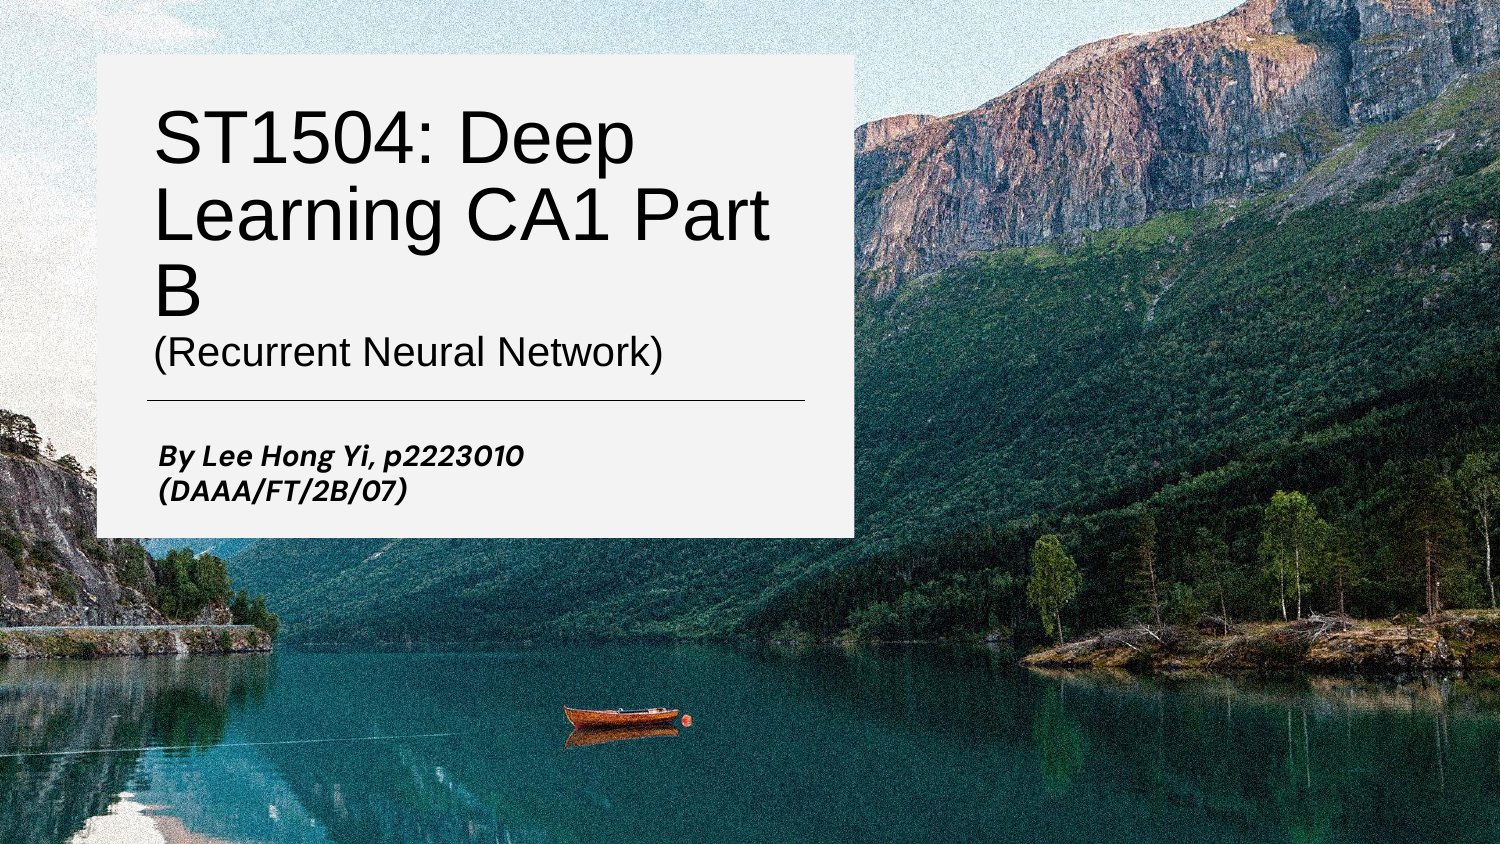

# ST1504: Deep Learning CA1 Part B (Recurrent Neural Network)
By Lee Hong Yi, p2223010
(DAAA/FT/2B/07)